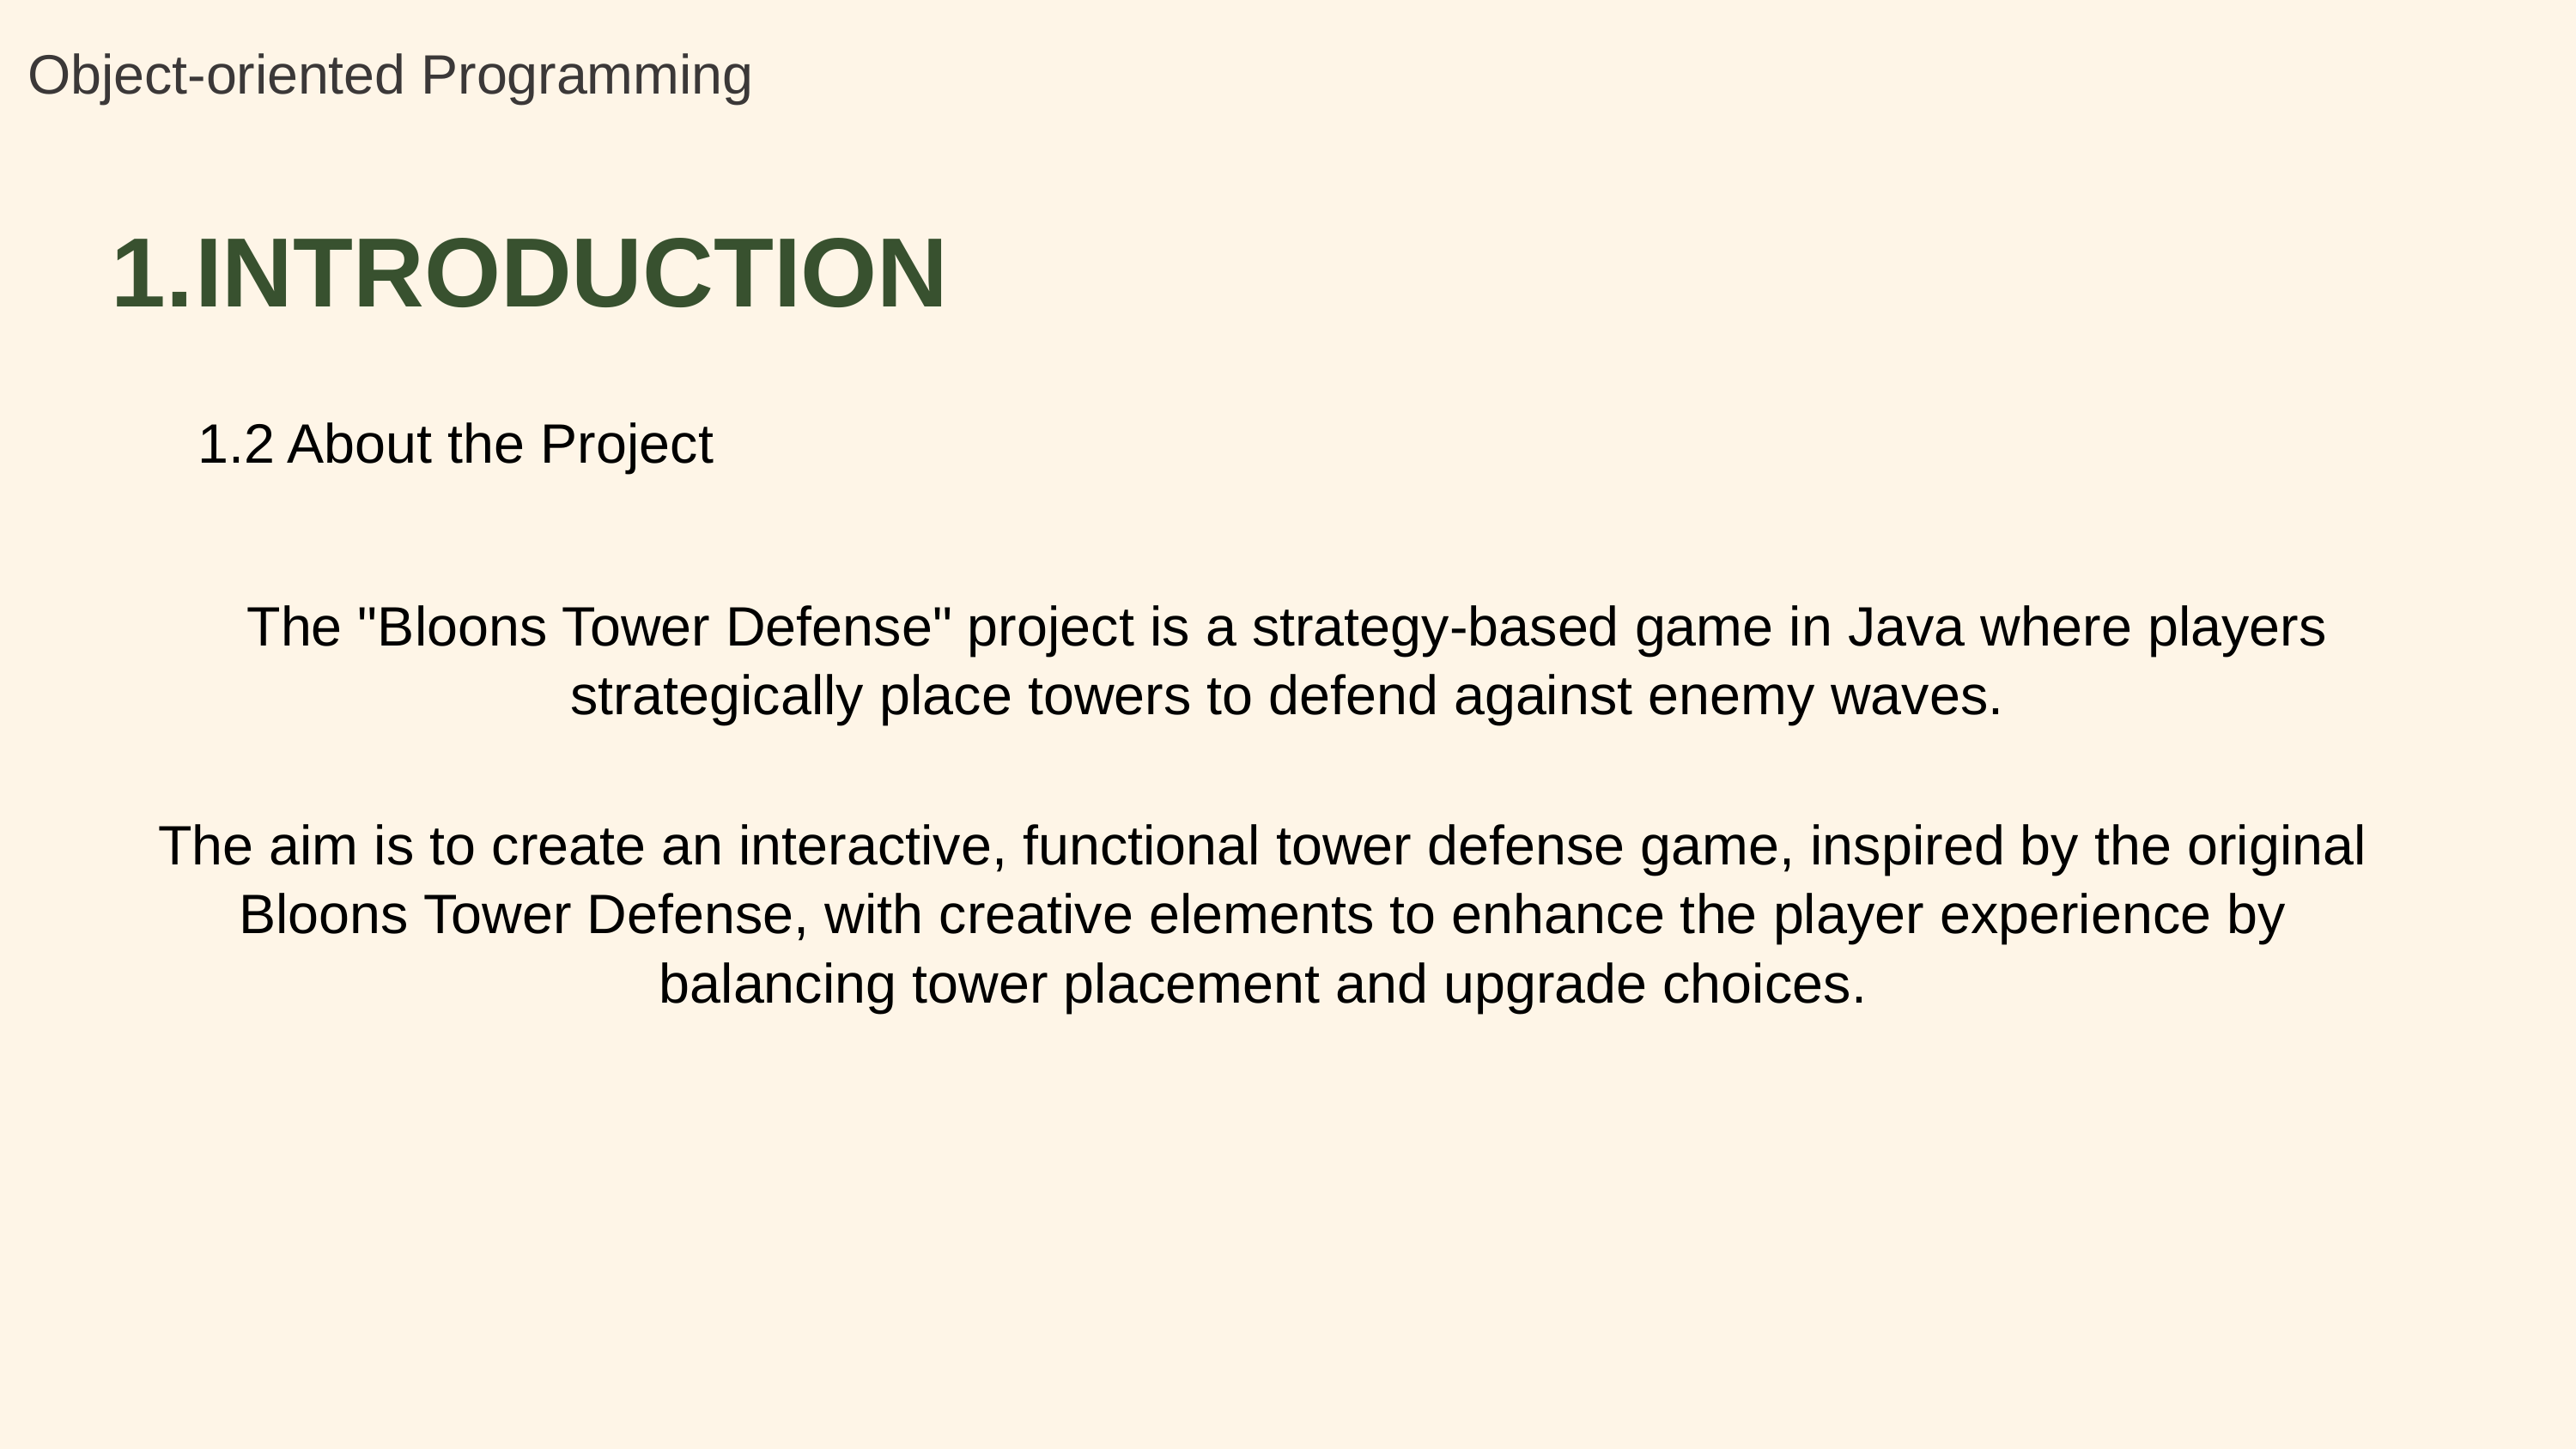

Object-oriented Programming
INTRODUCTION
1.2 About the Project
The "Bloons Tower Defense" project is a strategy-based game in Java where players strategically place towers to defend against enemy waves.
The aim is to create an interactive, functional tower defense game, inspired by the original Bloons Tower Defense, with creative elements to enhance the player experience by balancing tower placement and upgrade choices.